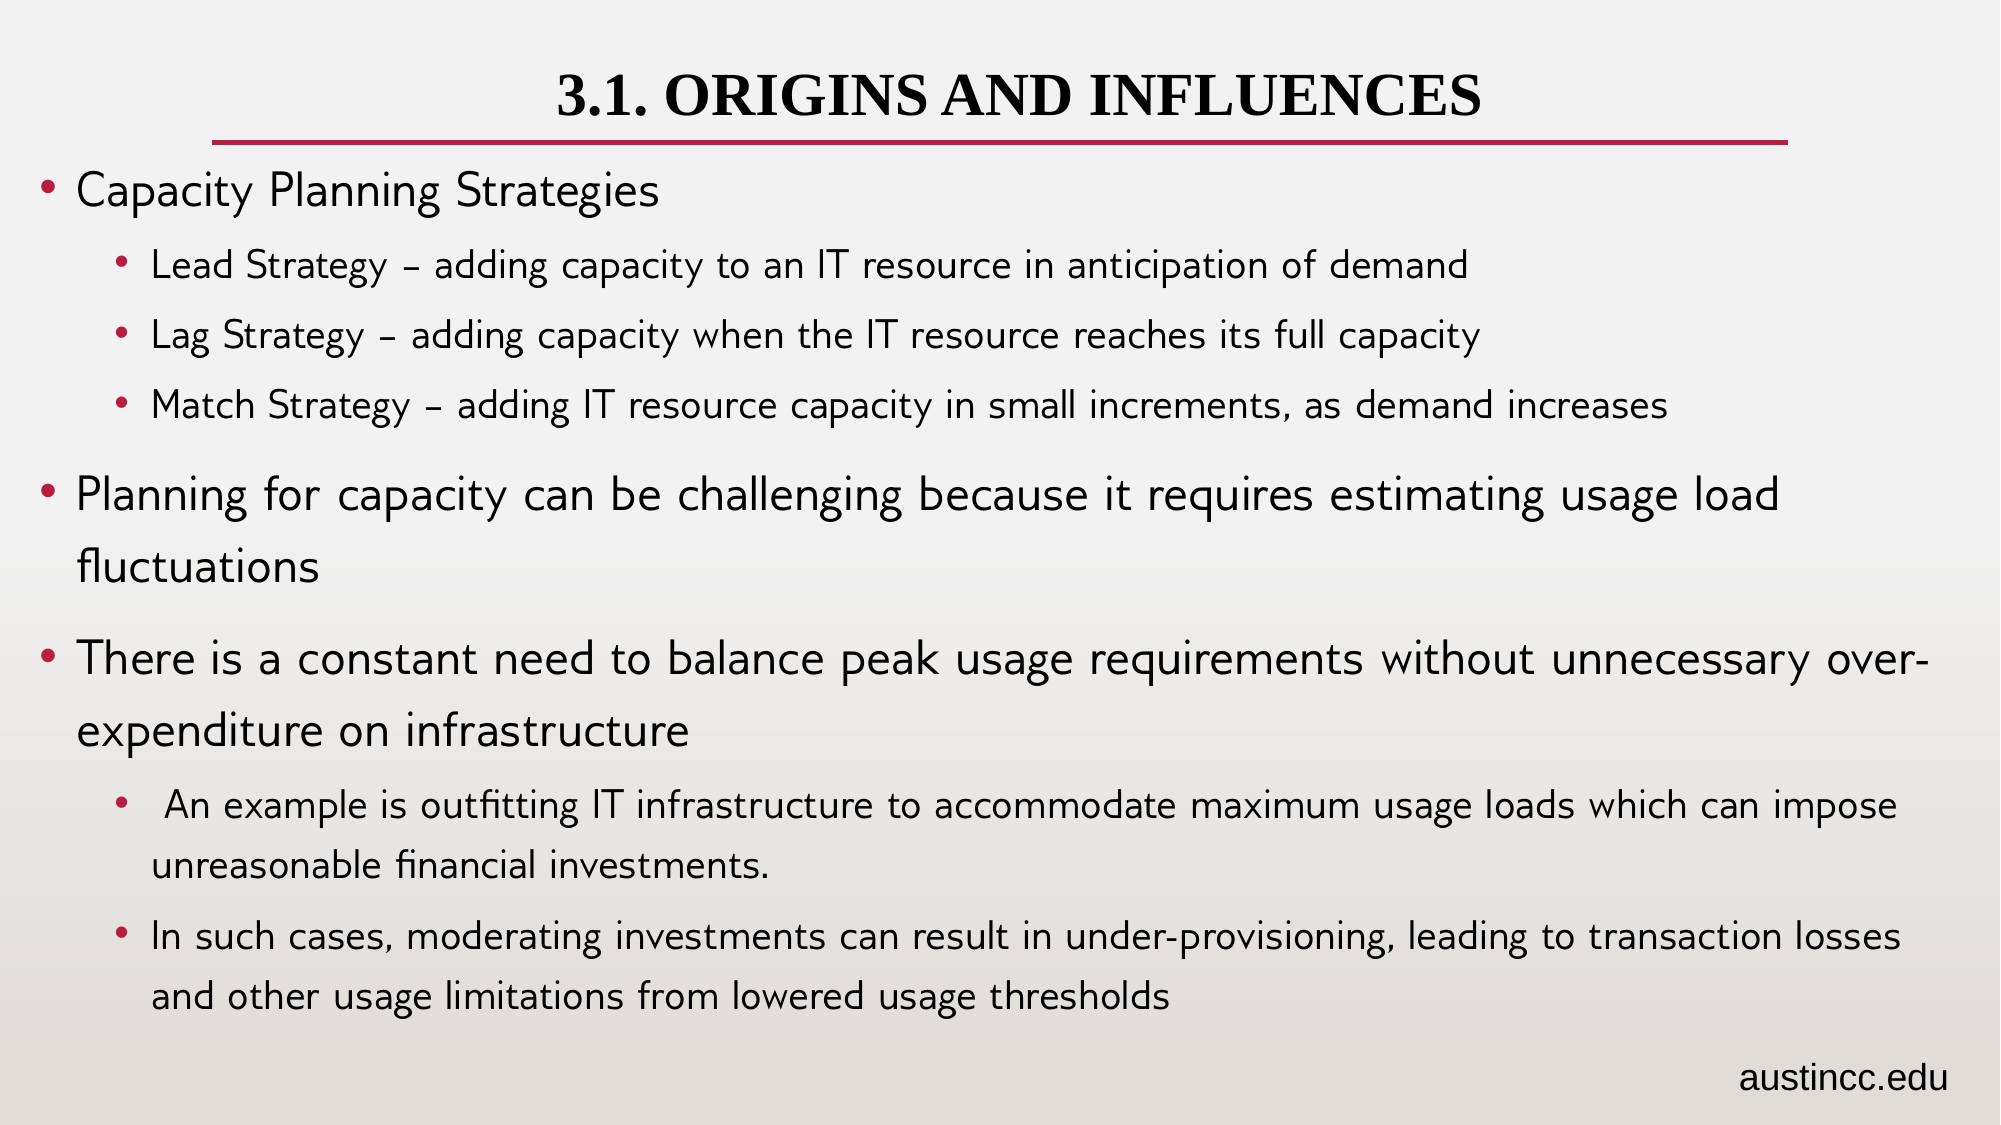

# 3.1. Origins and Influences
Capacity Planning Strategies
Lead Strategy – adding capacity to an IT resource in anticipation of demand
Lag Strategy – adding capacity when the IT resource reaches its full capacity
Match Strategy – adding IT resource capacity in small increments, as demand increases
Planning for capacity can be challenging because it requires estimating usage load fluctuations
There is a constant need to balance peak usage requirements without unnecessary over-expenditure on infrastructure
 An example is outfitting IT infrastructure to accommodate maximum usage loads which can impose unreasonable financial investments.
In such cases, moderating investments can result in under-provisioning, leading to transaction losses and other usage limitations from lowered usage thresholds